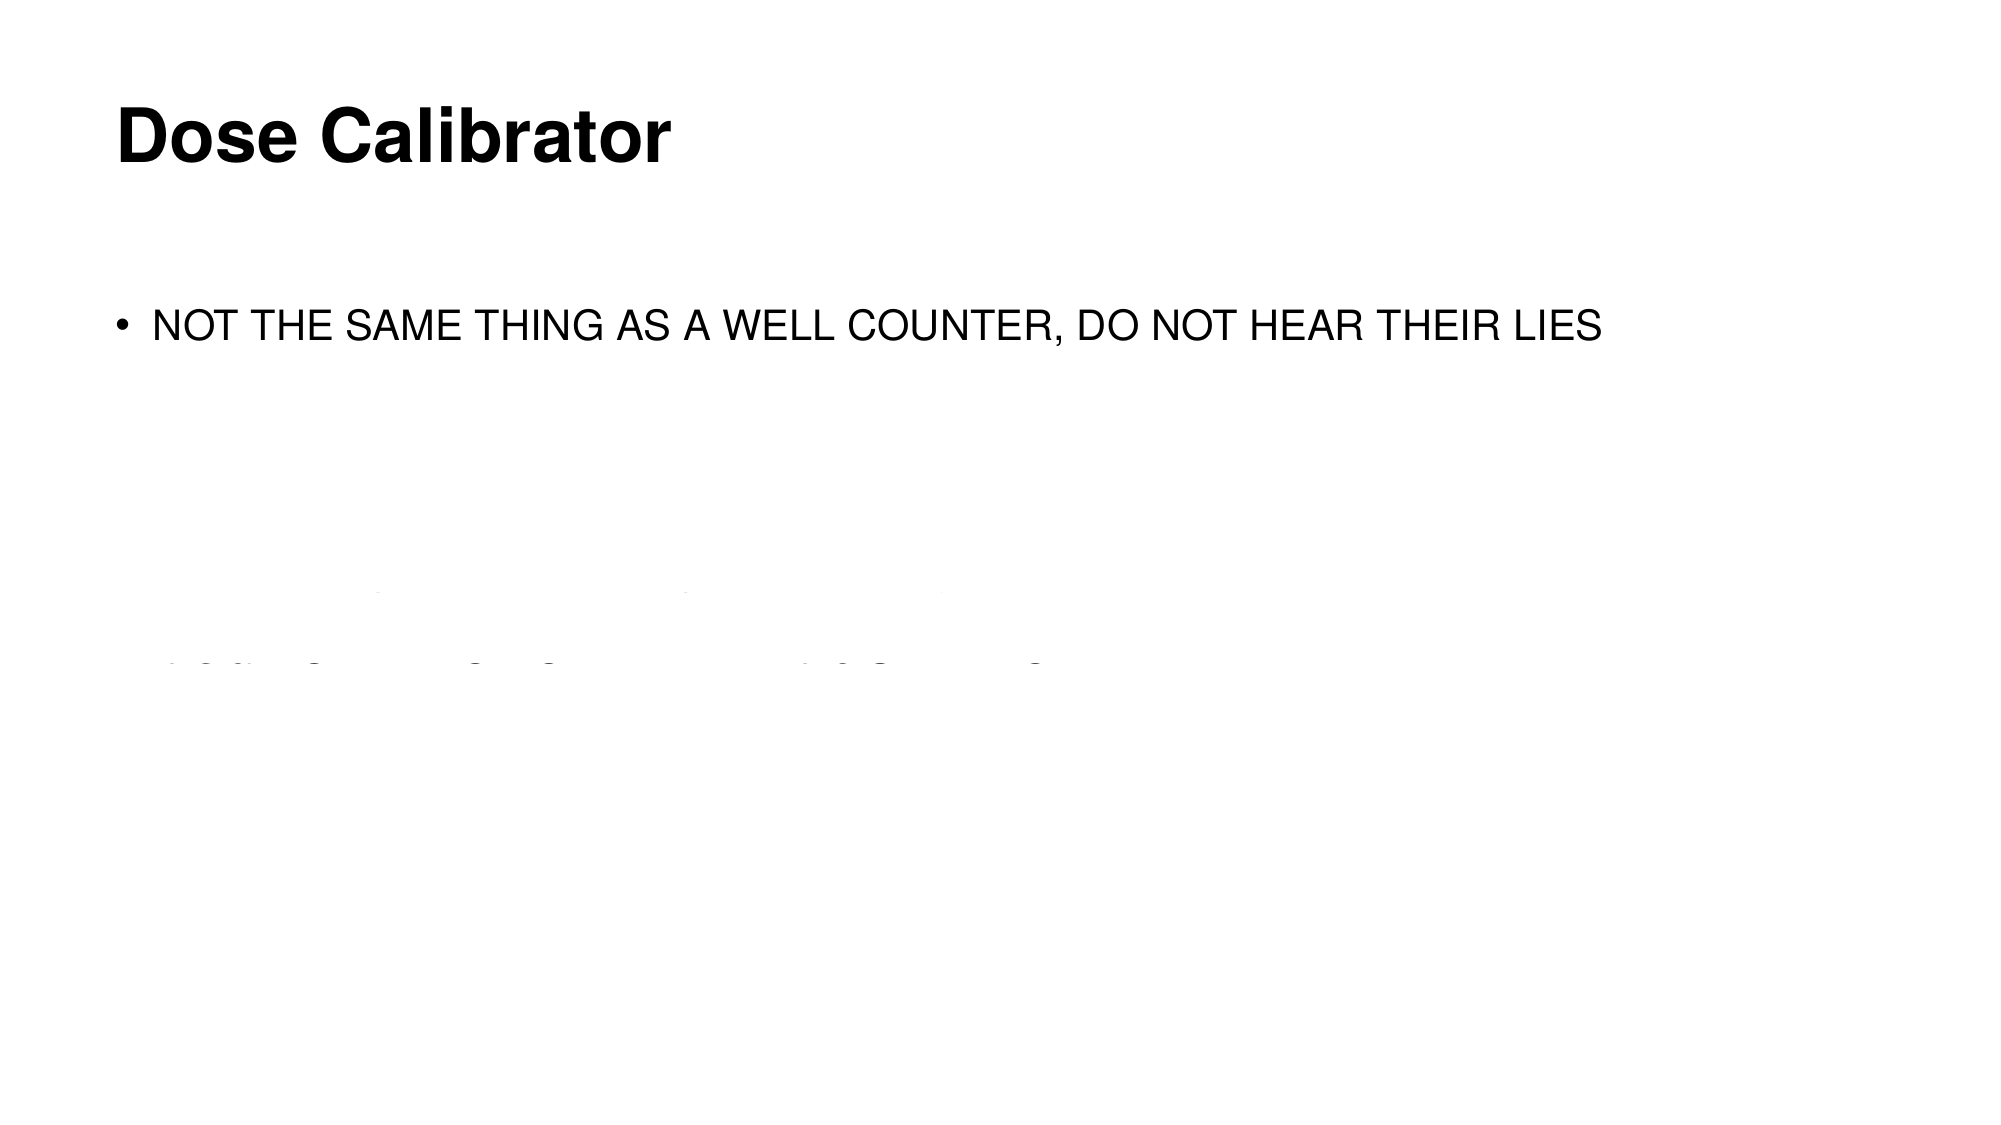

# Dose Calibrator
NOT THE SAME THING AS A WELL COUNTER, DO NOT HEAR THEIR LIES
Used in nuclear medicine departments to accurately assay patient doses
Sealed chamber eliminates pv=nRT faff
Converts exposure to activity automatically
It is an IONIZATION CHAMBER in the SHAPE OF A WELL